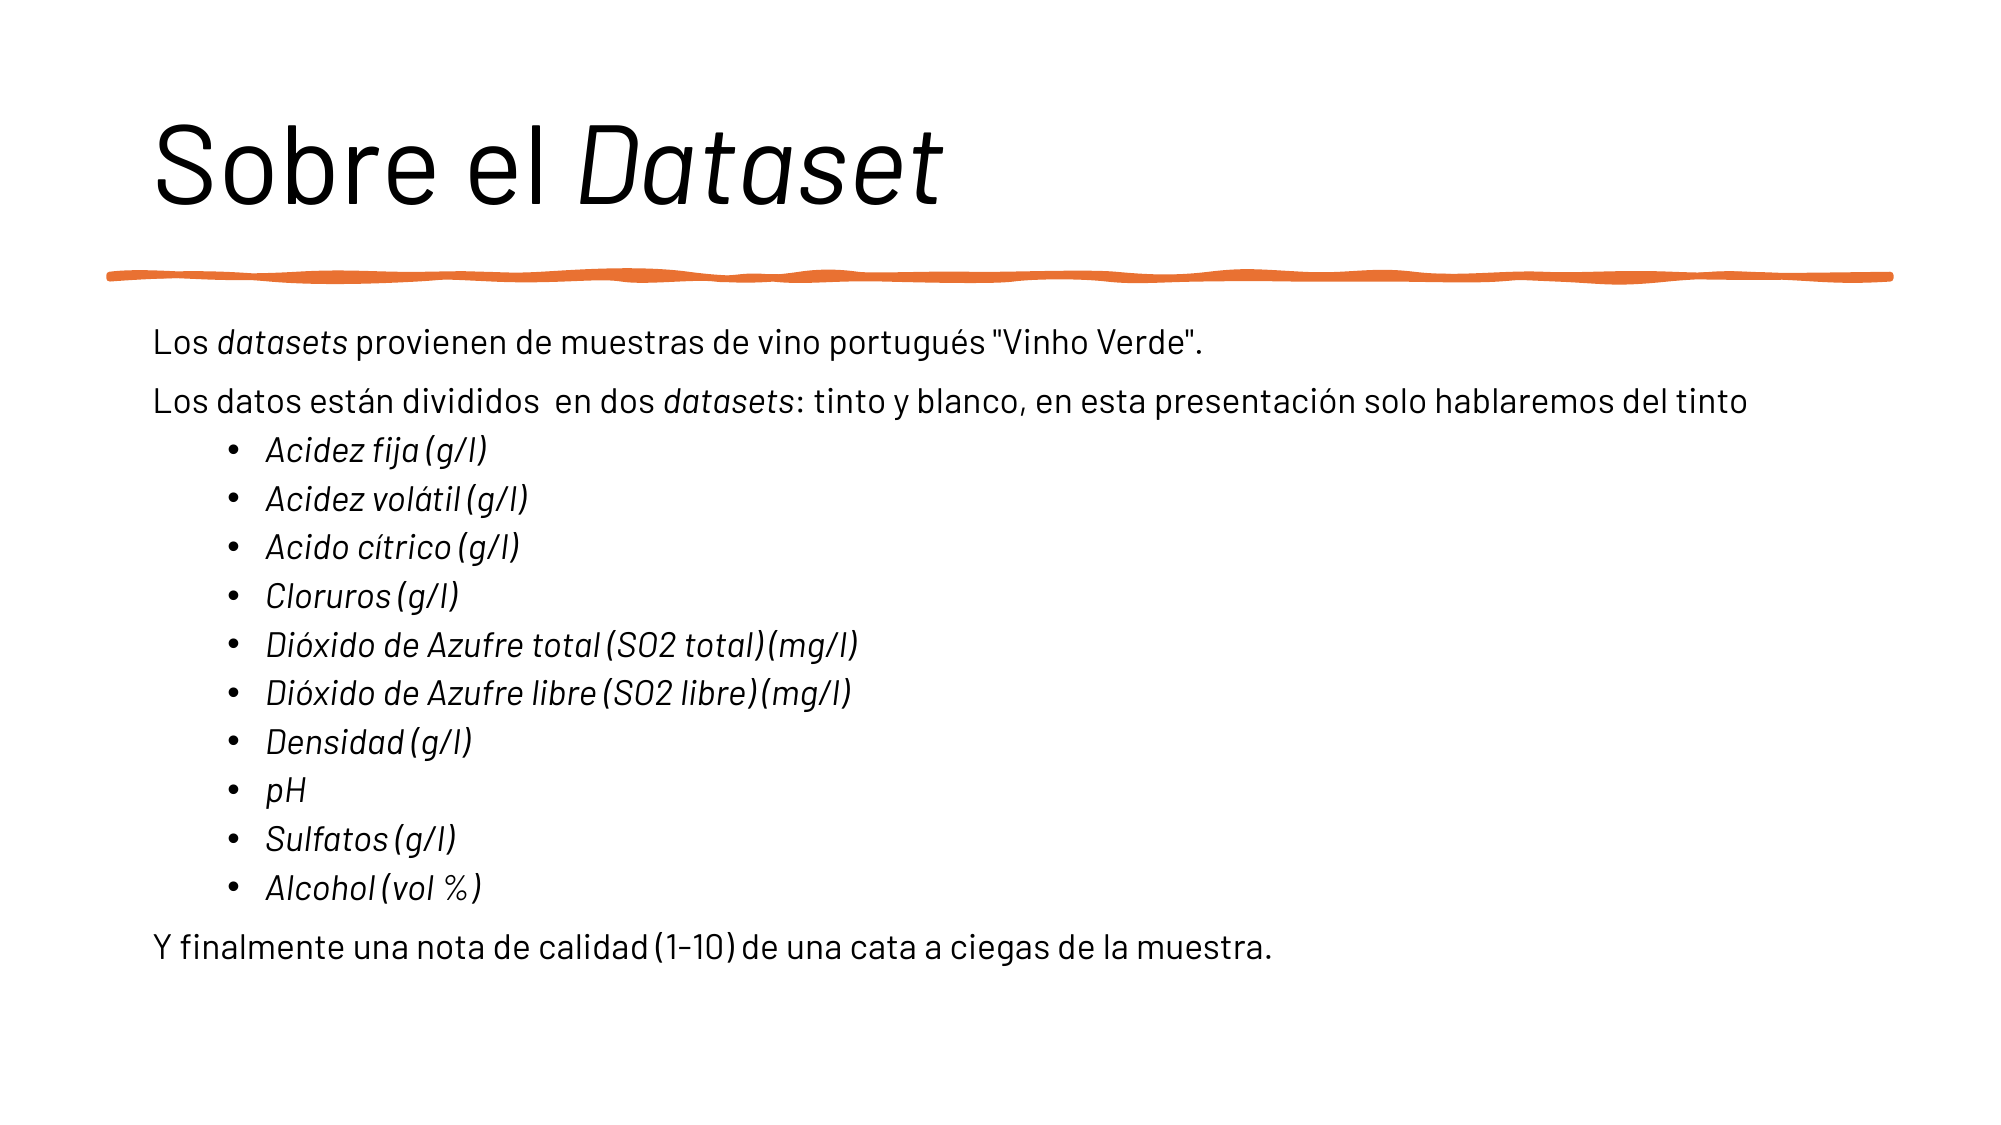

# Sobre el Dataset

Los datasets provienen de muestras de vino portugués "Vinho Verde".
Los datos están divididos  en dos datasets: tinto y blanco, en esta presentación solo hablaremos del tinto
Acidez fija (g/l)
Acidez volátil (g/l)
Acido cítrico (g/l)
Cloruros (g/l)
Dióxido de Azufre total (SO2 total) (mg/l)
Dióxido de Azufre libre (SO2 libre) (mg/l)
Densidad (g/l)
pH
Sulfatos (g/l)
Alcohol (vol %)
Y finalmente una nota de calidad (1-10) de una cata a ciegas de la muestra.